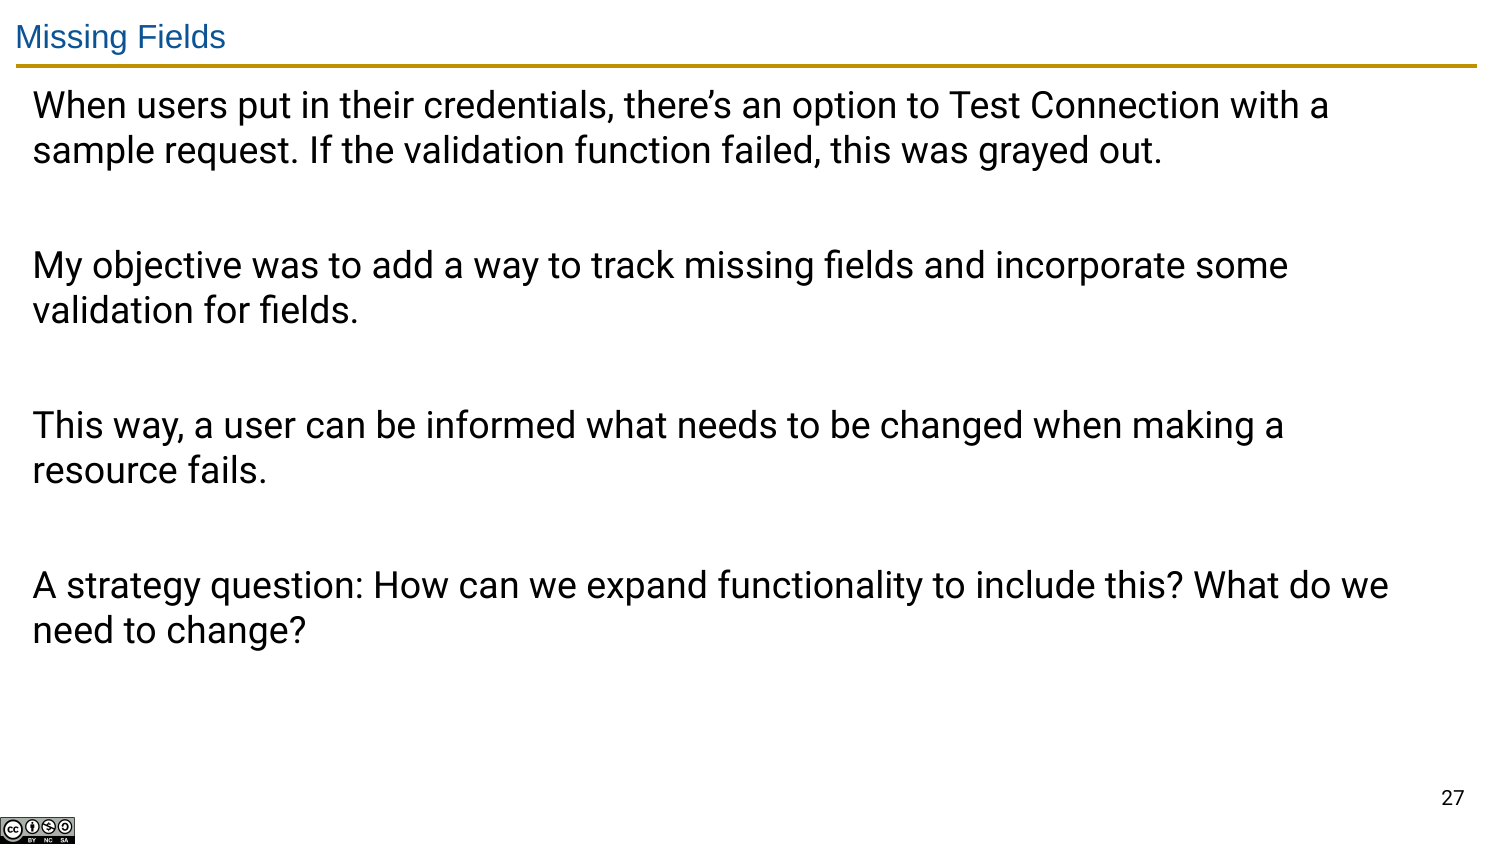

# Missing Fields
When users put in their credentials, there’s an option to Test Connection with a sample request. If the validation function failed, this was grayed out.

My objective was to add a way to track missing fields and incorporate some validation for fields.

This way, a user can be informed what needs to be changed when making a resource fails.

A strategy question: How can we expand functionality to include this? What do we need to change?
27